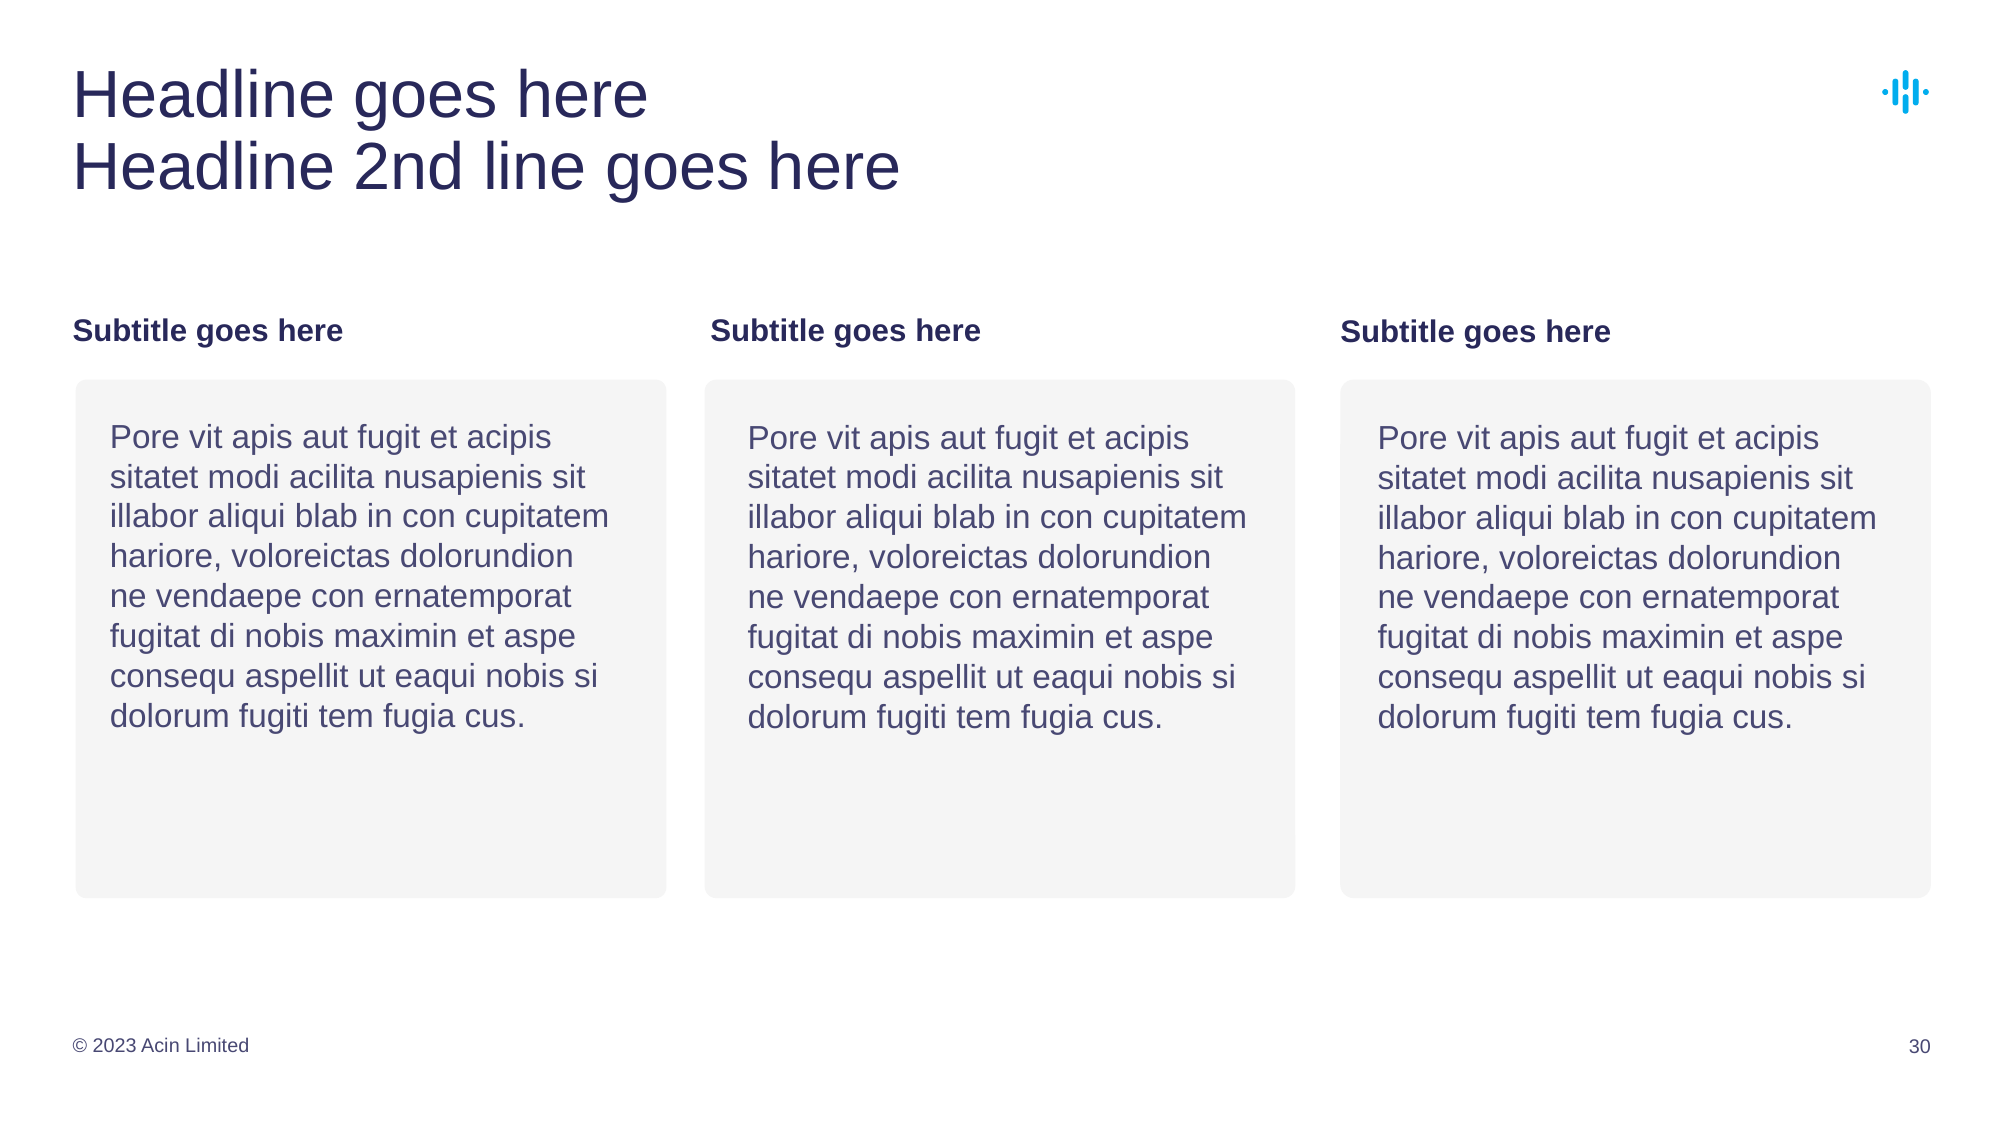

# Headline goes here Headline 2nd line goes here
Subtitle goes here
Subtitle goes here
Subtitle goes here

Pore vit apis aut fugit et acipis sitatet modi acilita nusapienis sit illabor aliqui blab in con cupitatem hariore, voloreictas dolorundion ne vendaepe con ernatemporat fugitat di nobis maximin et aspe consequ aspellit ut eaqui nobis si dolorum fugiti tem fugia cus.

Pore vit apis aut fugit et acipis sitatet modi acilita nusapienis sit illabor aliqui blab in con cupitatem hariore, voloreictas dolorundion ne vendaepe con ernatemporat fugitat di nobis maximin et aspe consequ aspellit ut eaqui nobis si dolorum fugiti tem fugia cus.

Pore vit apis aut fugit et acipis sitatet modi acilita nusapienis sit illabor aliqui blab in con cupitatem hariore, voloreictas dolorundion ne vendaepe con ernatemporat fugitat di nobis maximin et aspe consequ aspellit ut eaqui nobis si dolorum fugiti tem fugia cus.

© 2023 Acin Limited
30